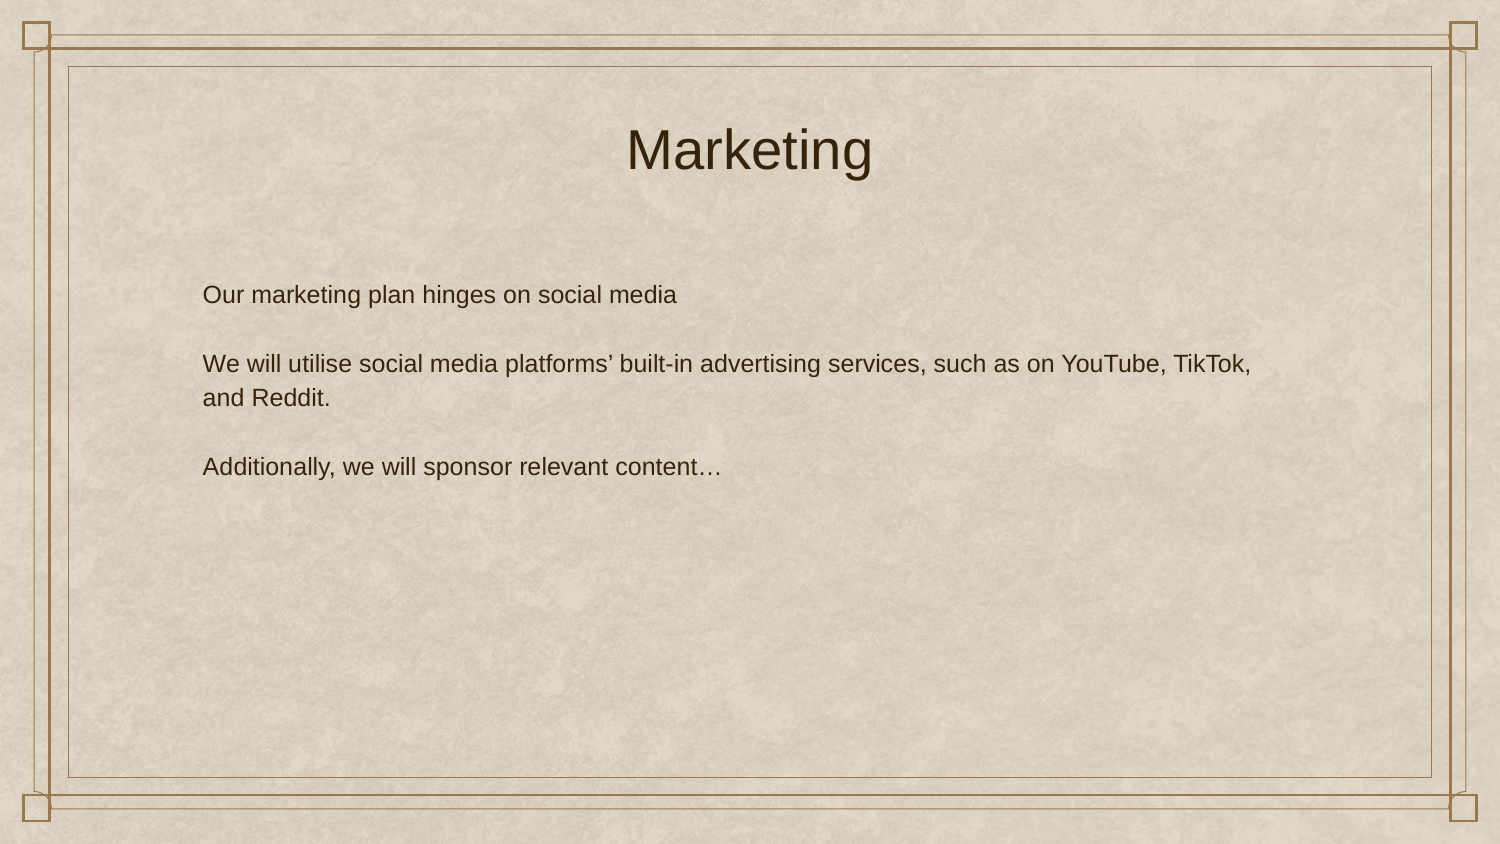

# Marketing
Our marketing plan hinges on social media

We will utilise social media platforms’ built-in advertising services, such as on YouTube, TikTok, and Reddit.

Additionally, we will sponsor relevant content…